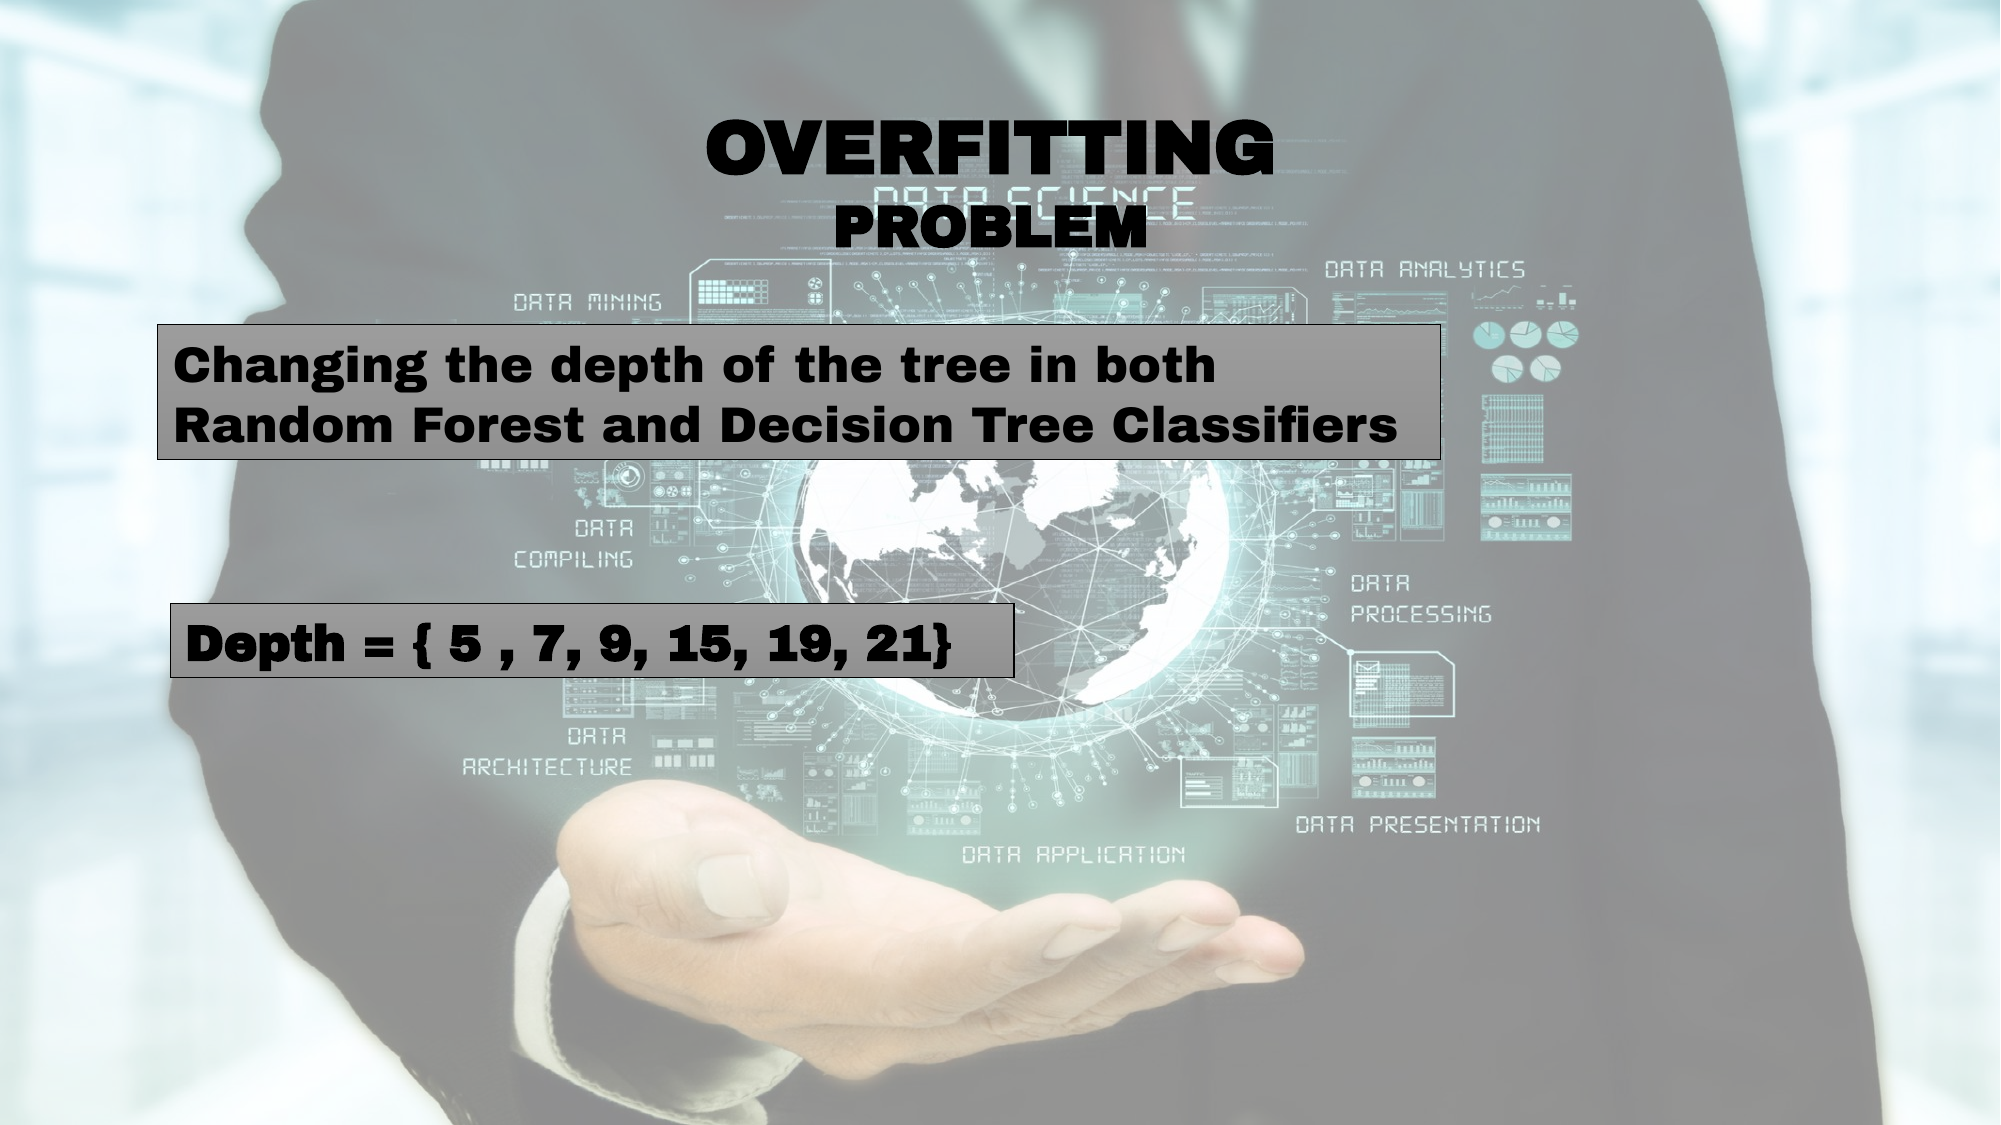

OVERFITTING PROBLEM
Changing the depth of the tree in both
Random Forest and Decision Tree Classifiers
Depth = { 5 , 7, 9, 15, 19, 21}